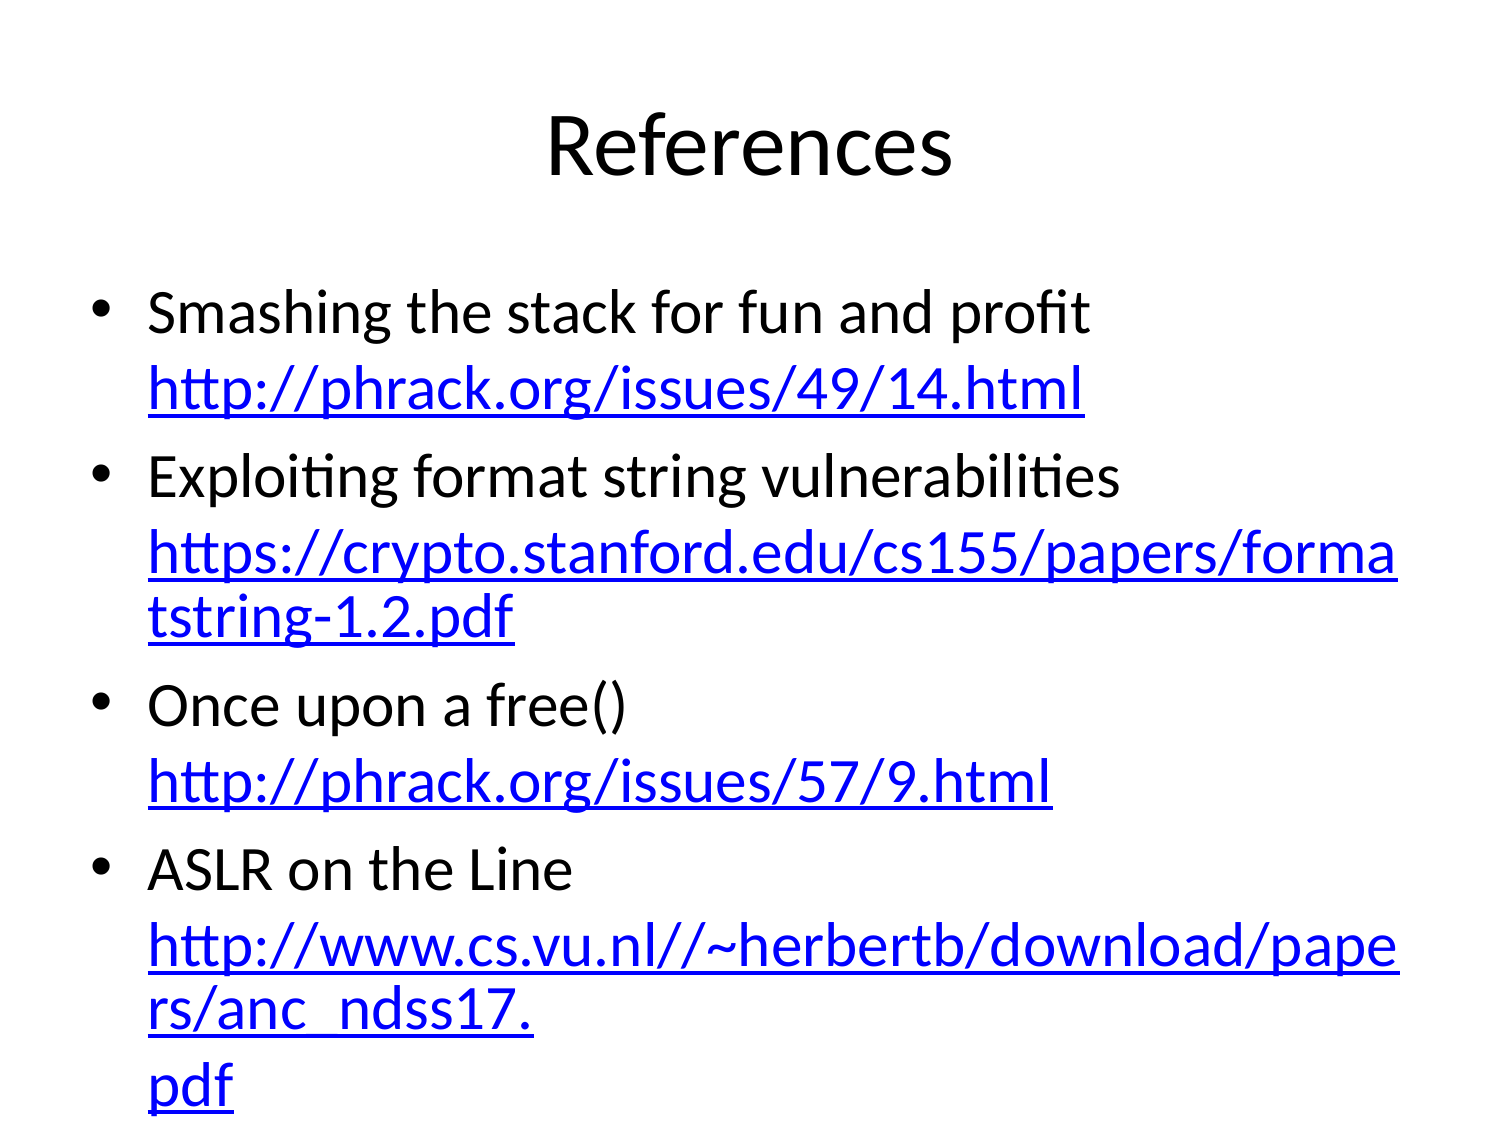

# References
Smashing the stack for fun and profit http://phrack.org/issues/49/14.html
Exploiting format string vulnerabilities
https://crypto.stanford.edu/cs155/papers/formatstring-1.2.pdf
Once upon a free()
http://phrack.org/issues/57/9.html
ASLR on the Line http://www.cs.vu.nl//~herbertb/download/papers/anc_ndss17.pdf